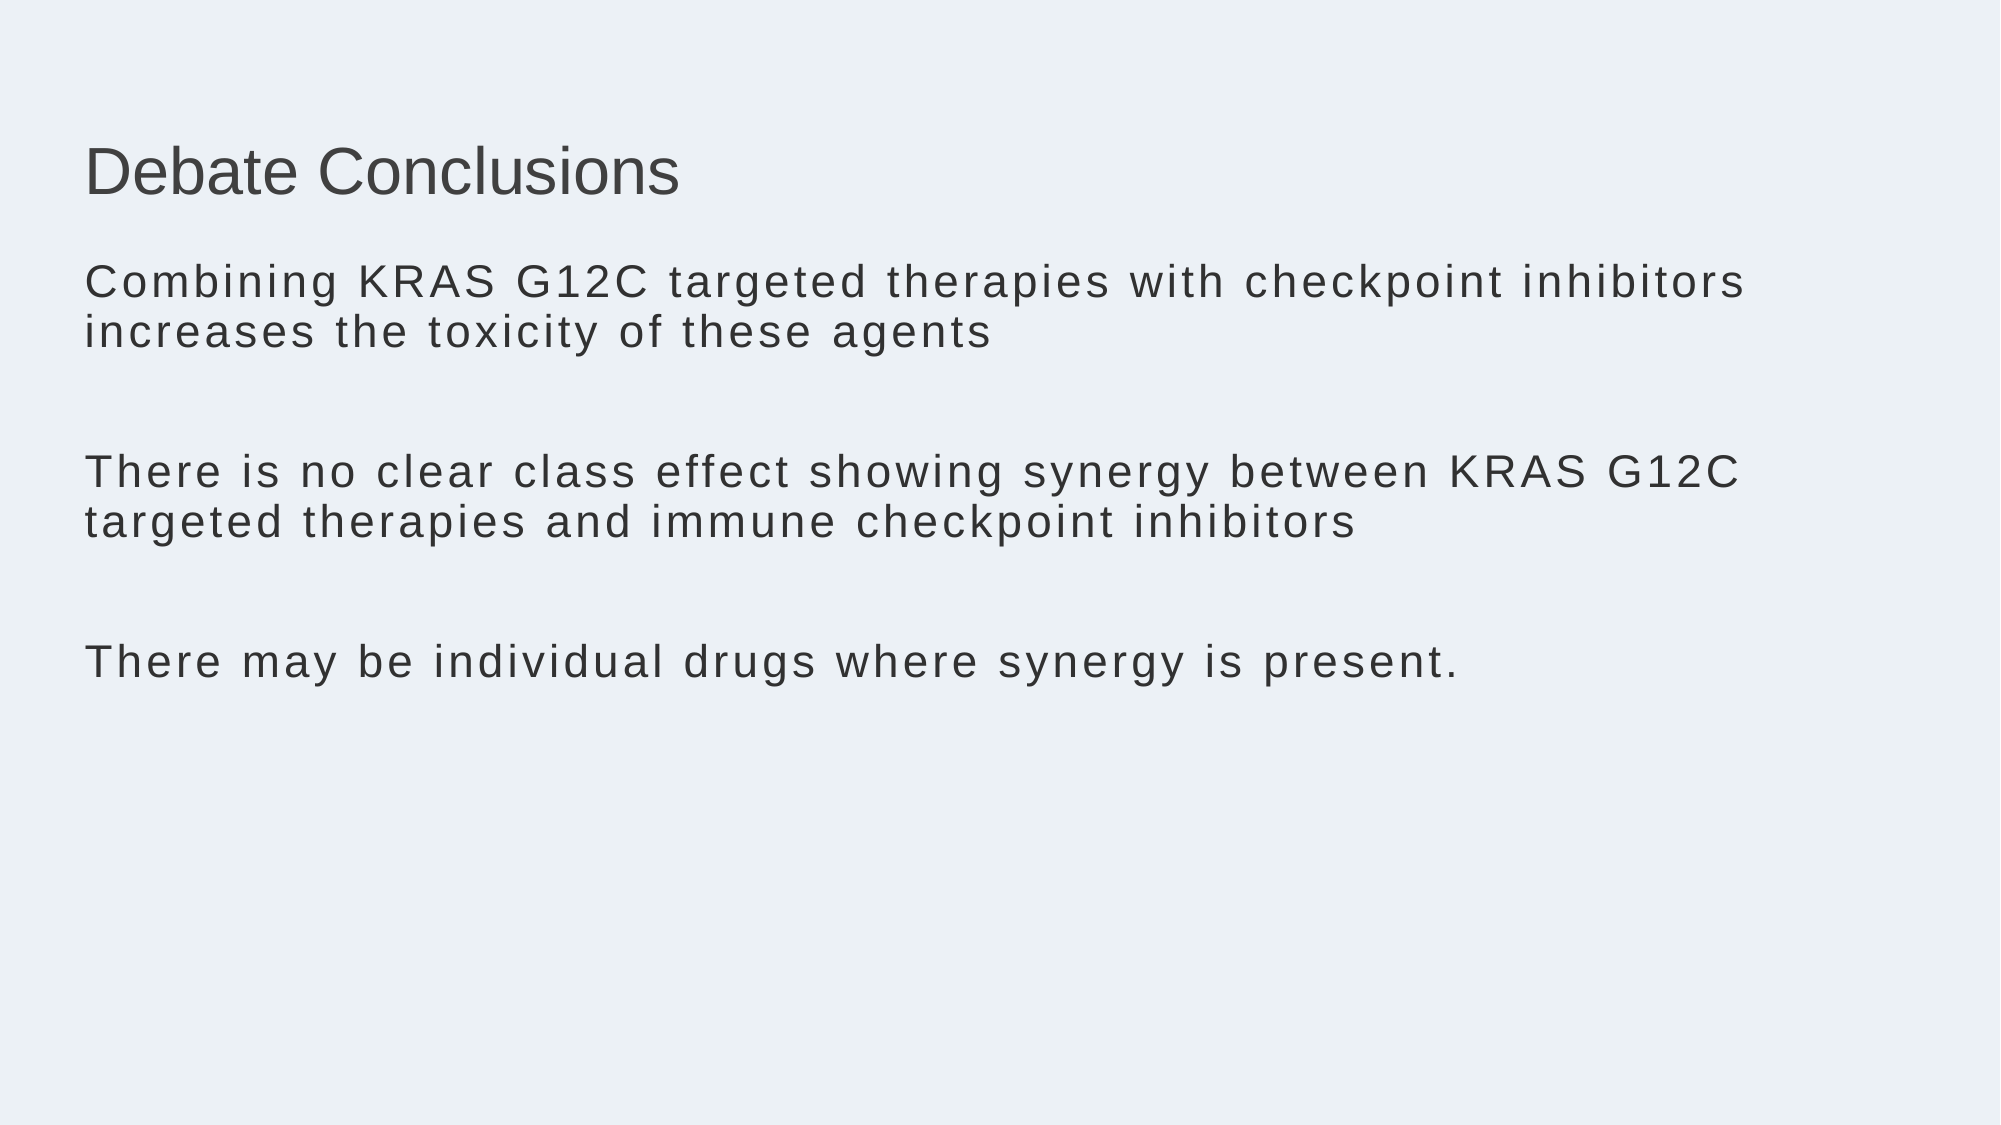

# Debate Conclusions
Combining KRAS G12C targeted therapies with checkpoint inhibitors increases the toxicity of these agents

There is no clear class effect showing synergy between KRAS G12C targeted therapies and immune checkpoint inhibitors

There may be individual drugs where synergy is present.